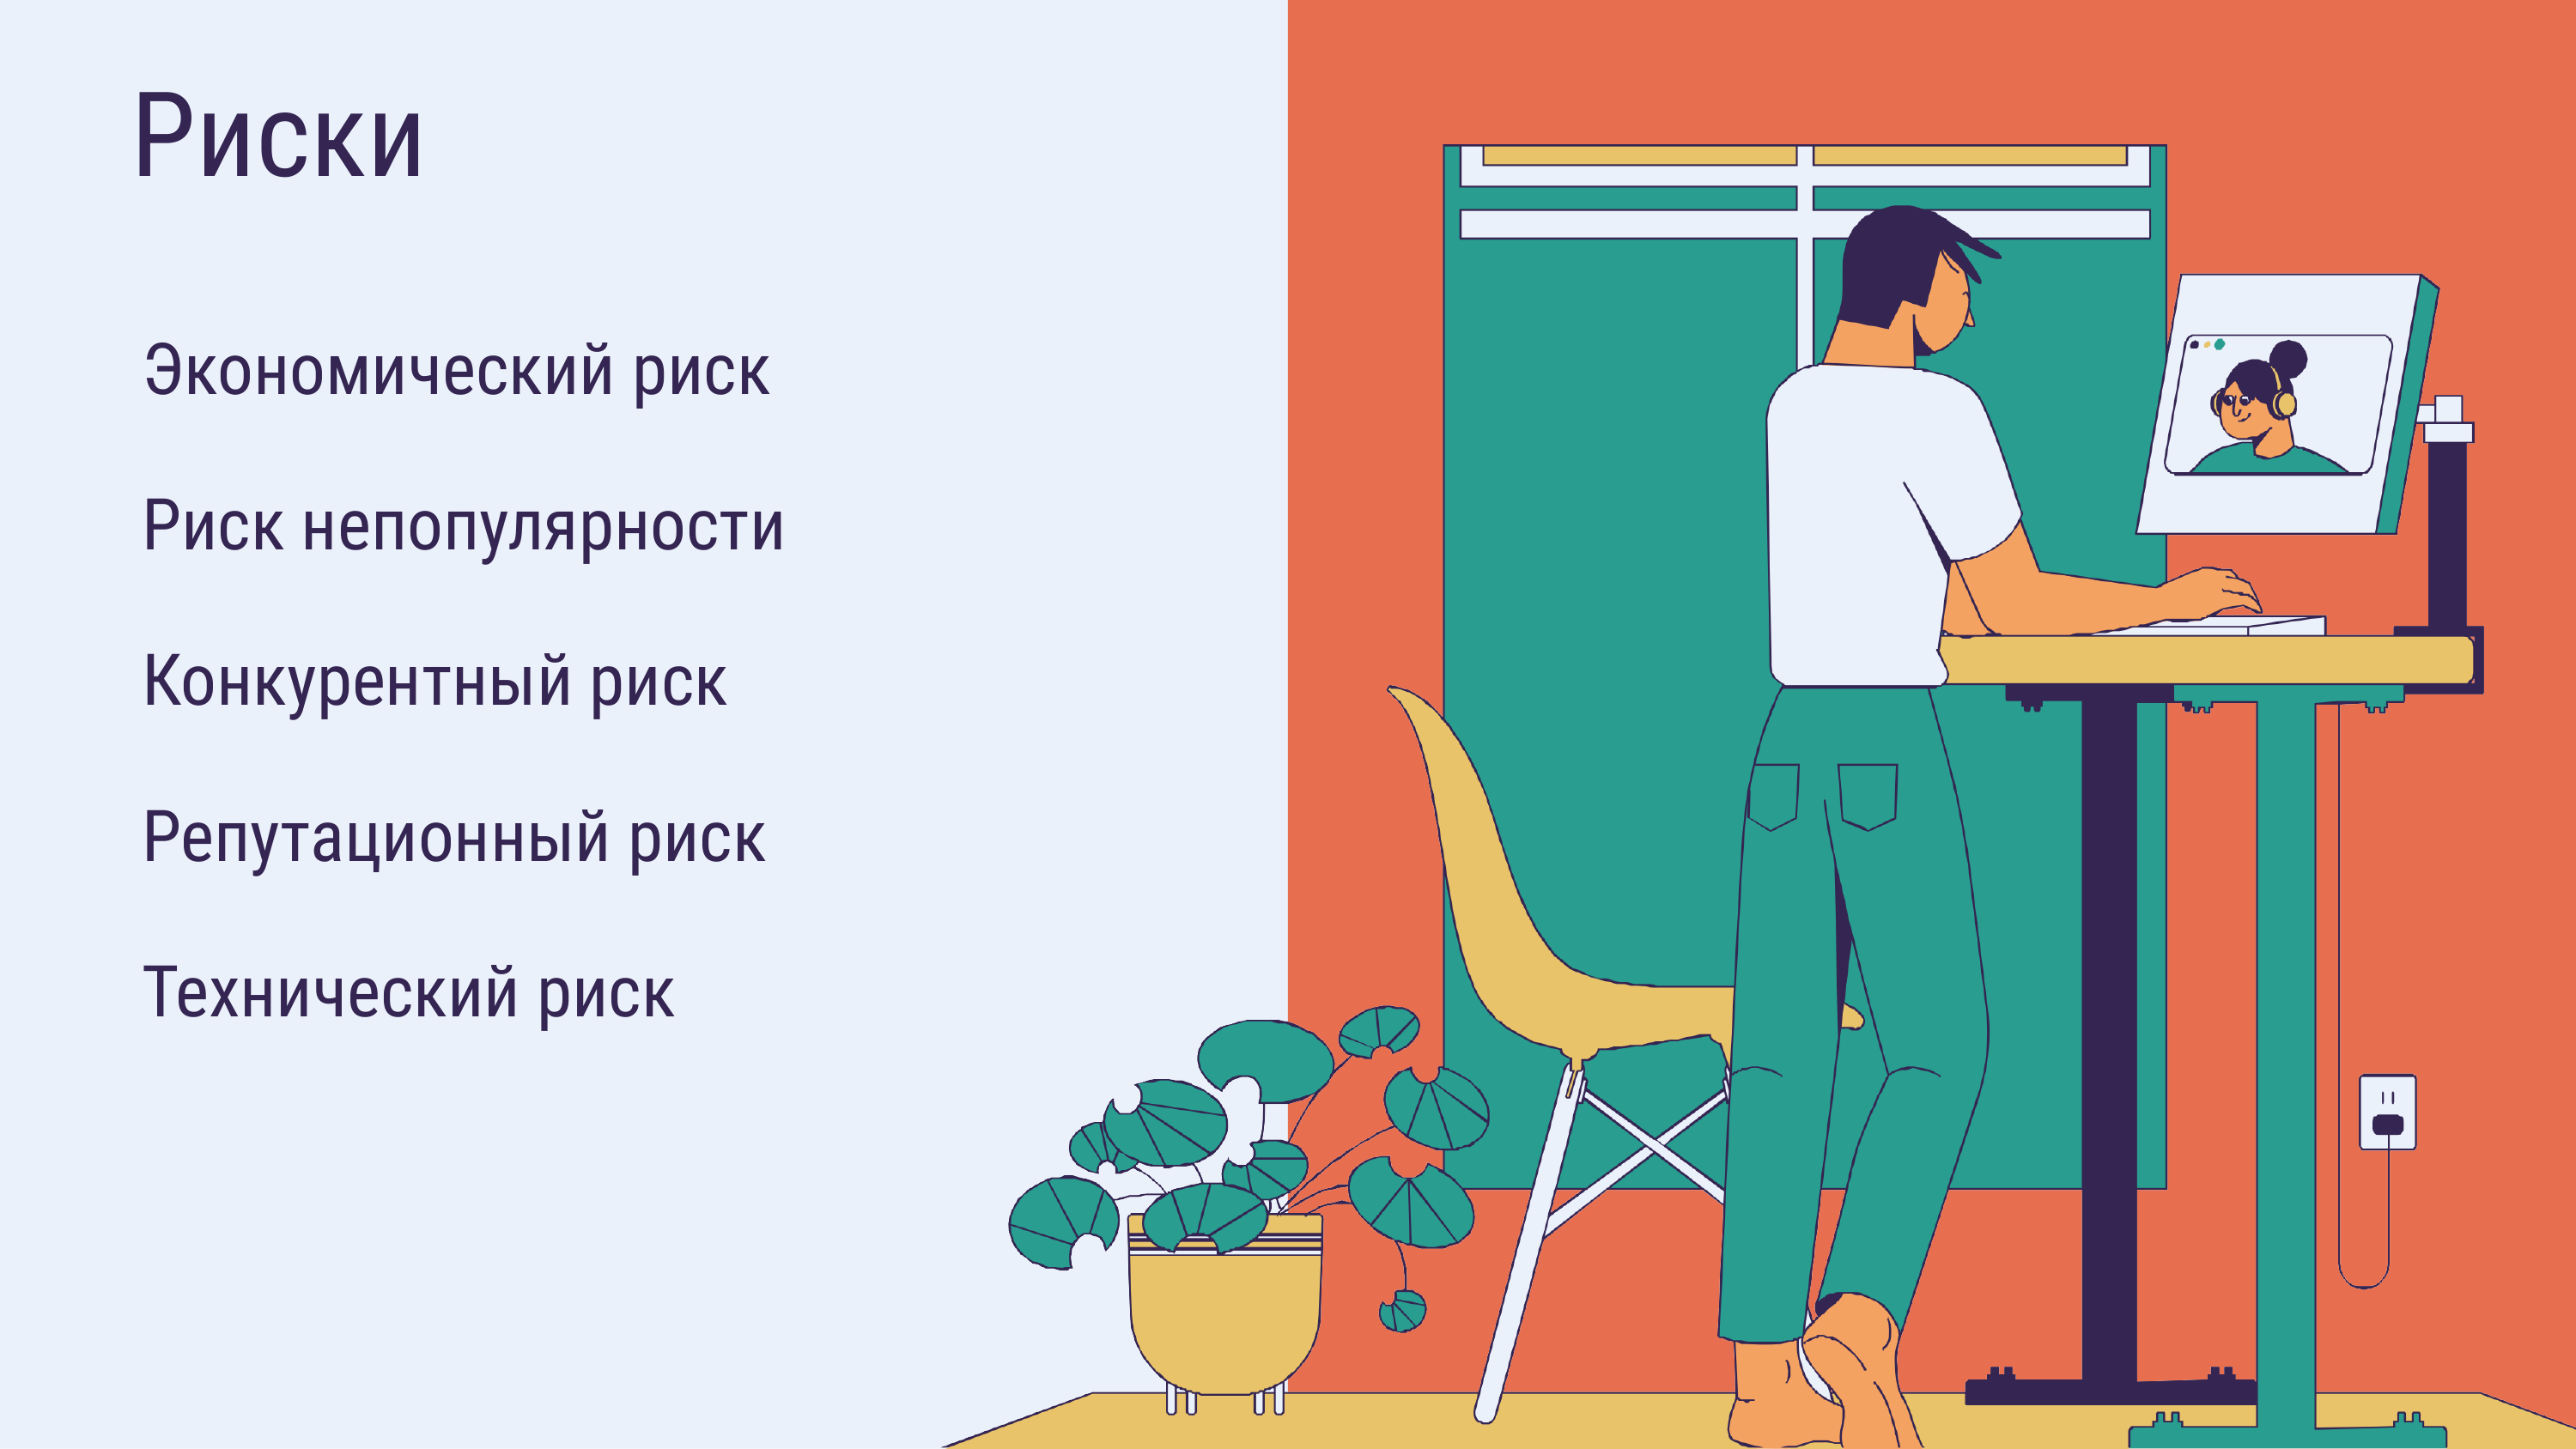

# Риски
Экономический риск
Риск непопулярности
Конкурентный риск
Репутационный риск
Технический риск